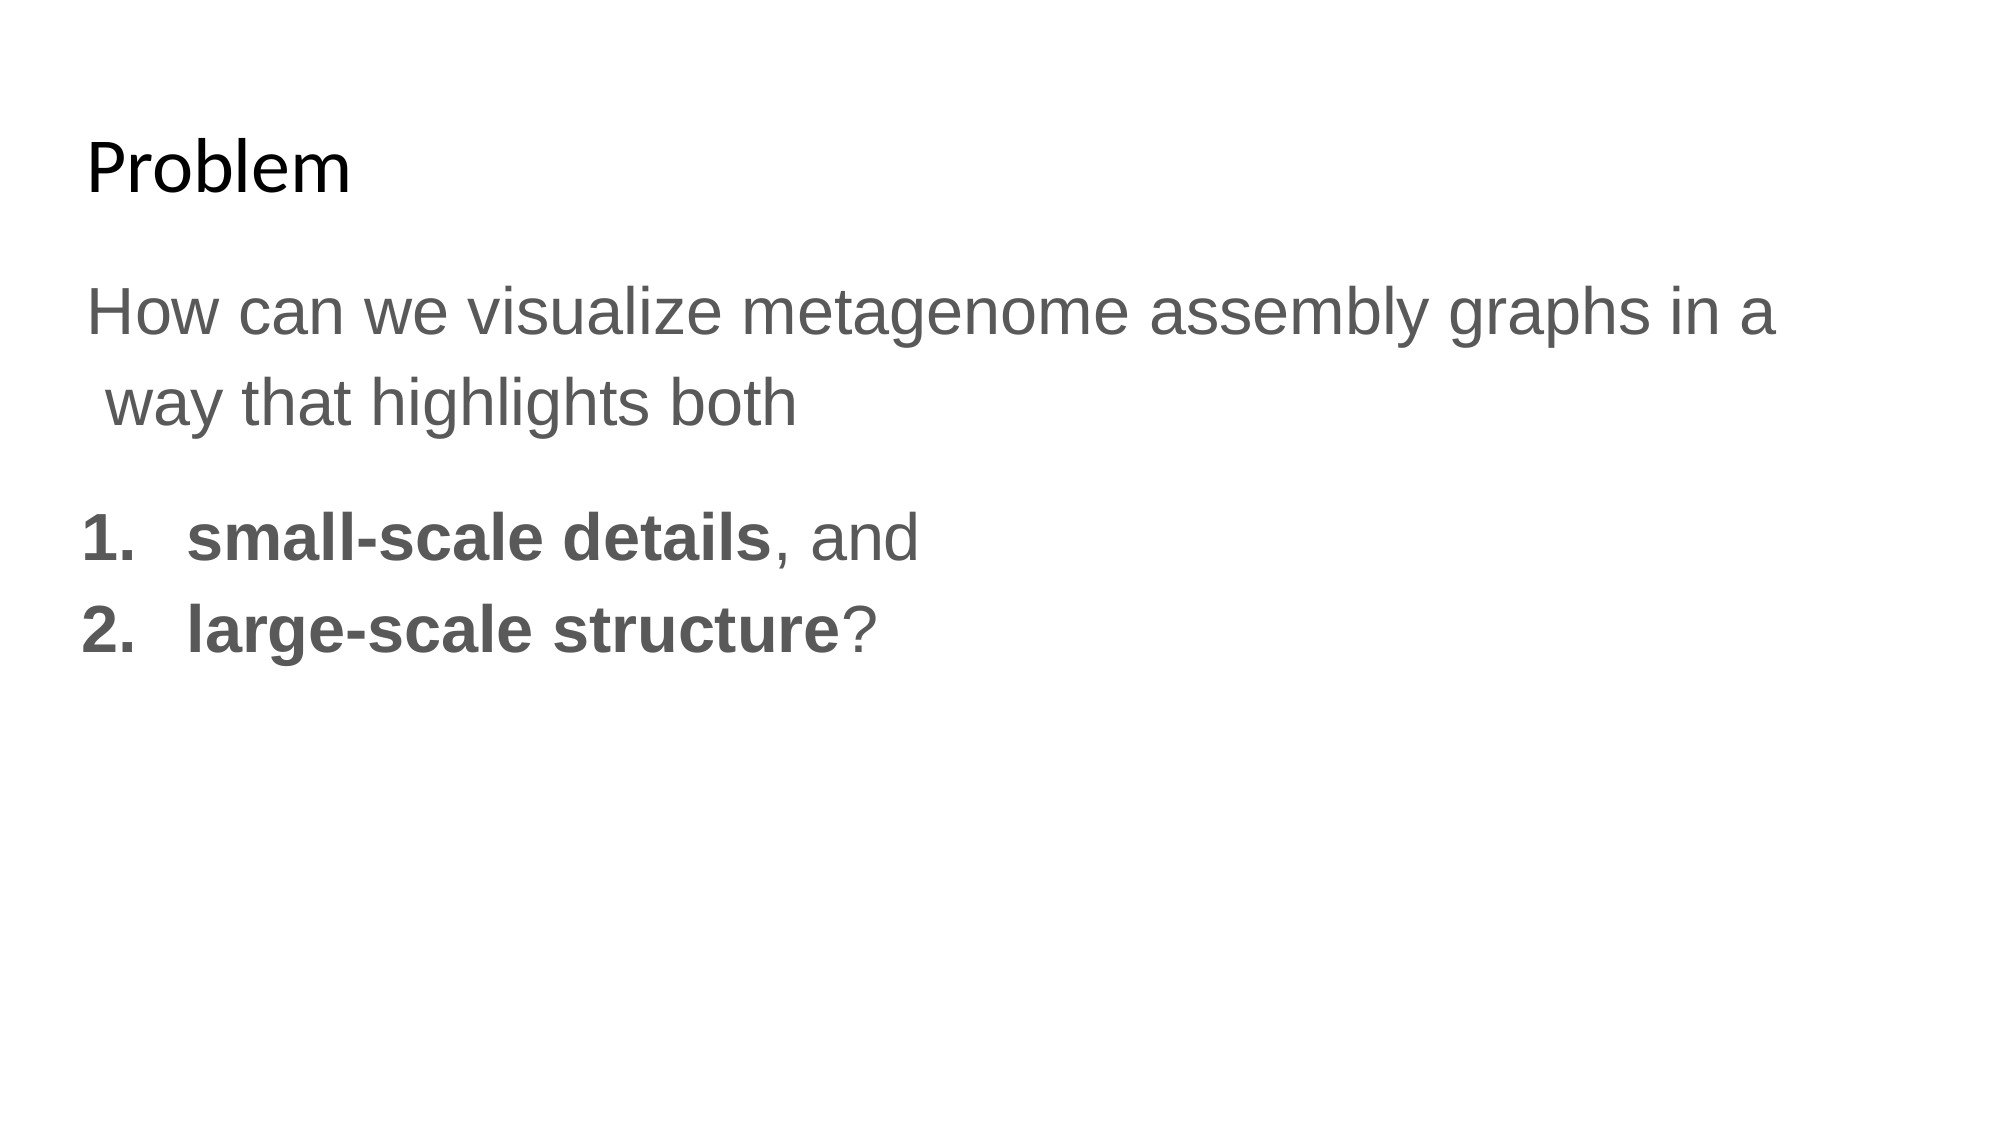

# Problem
How can we visualize metagenome assembly graphs in a  way that highlights both
small-scale details, and
large-scale structure?